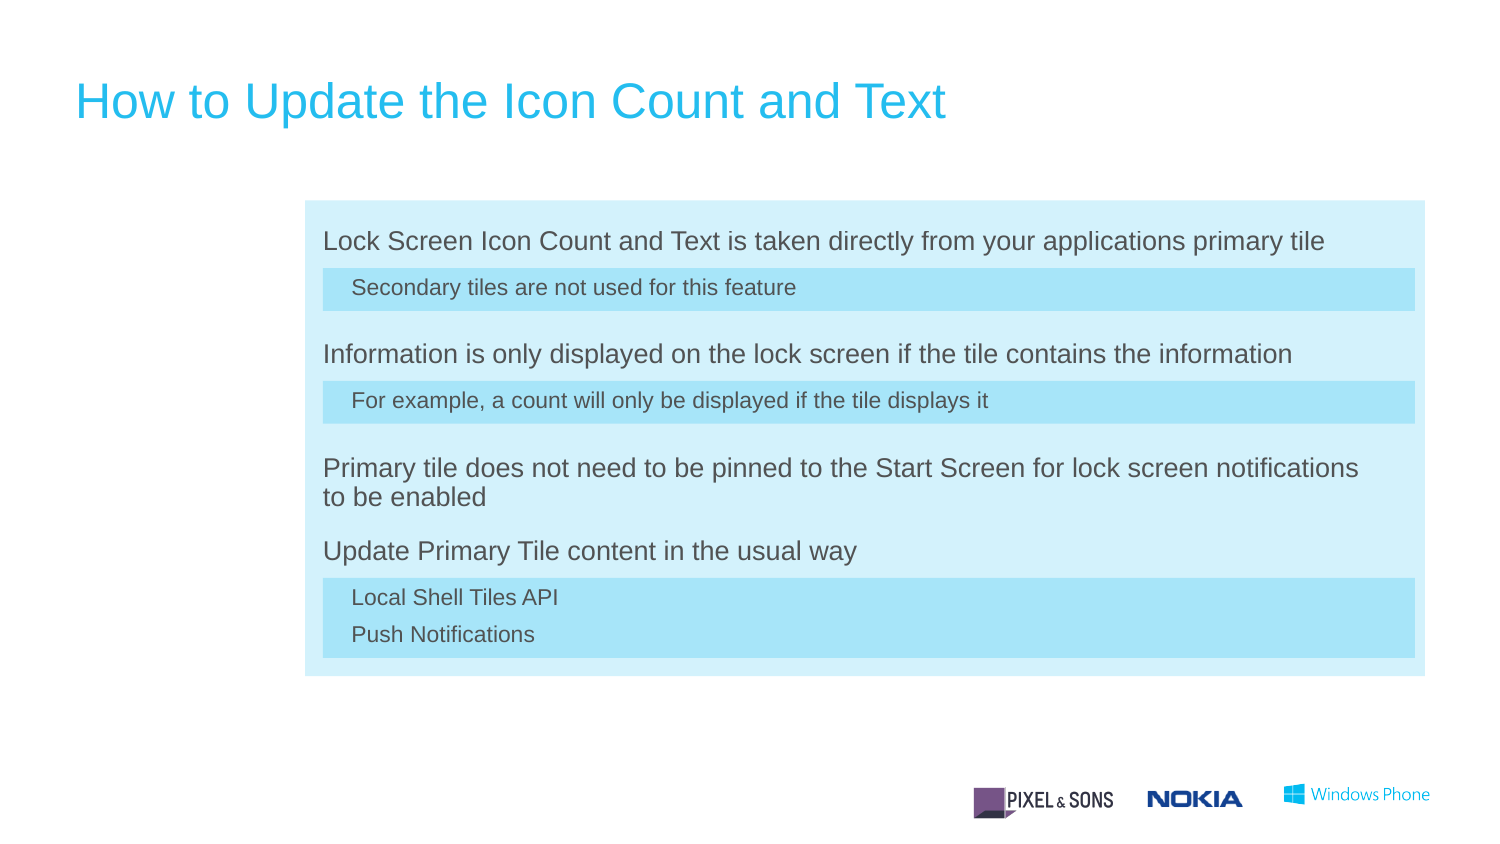

# How to Update the Icon Count and Text

Lock Screen Icon Count and Text is taken directly from your applications primary tile
Secondary tiles are not used for this feature
Information is only displayed on the lock screen if the tile contains the information
For example, a count will only be displayed if the tile displays it
Primary tile does not need to be pinned to the Start Screen for lock screen notifications
to be enabled
Update Primary Tile content in the usual way
Local Shell Tiles API
Push Notifications